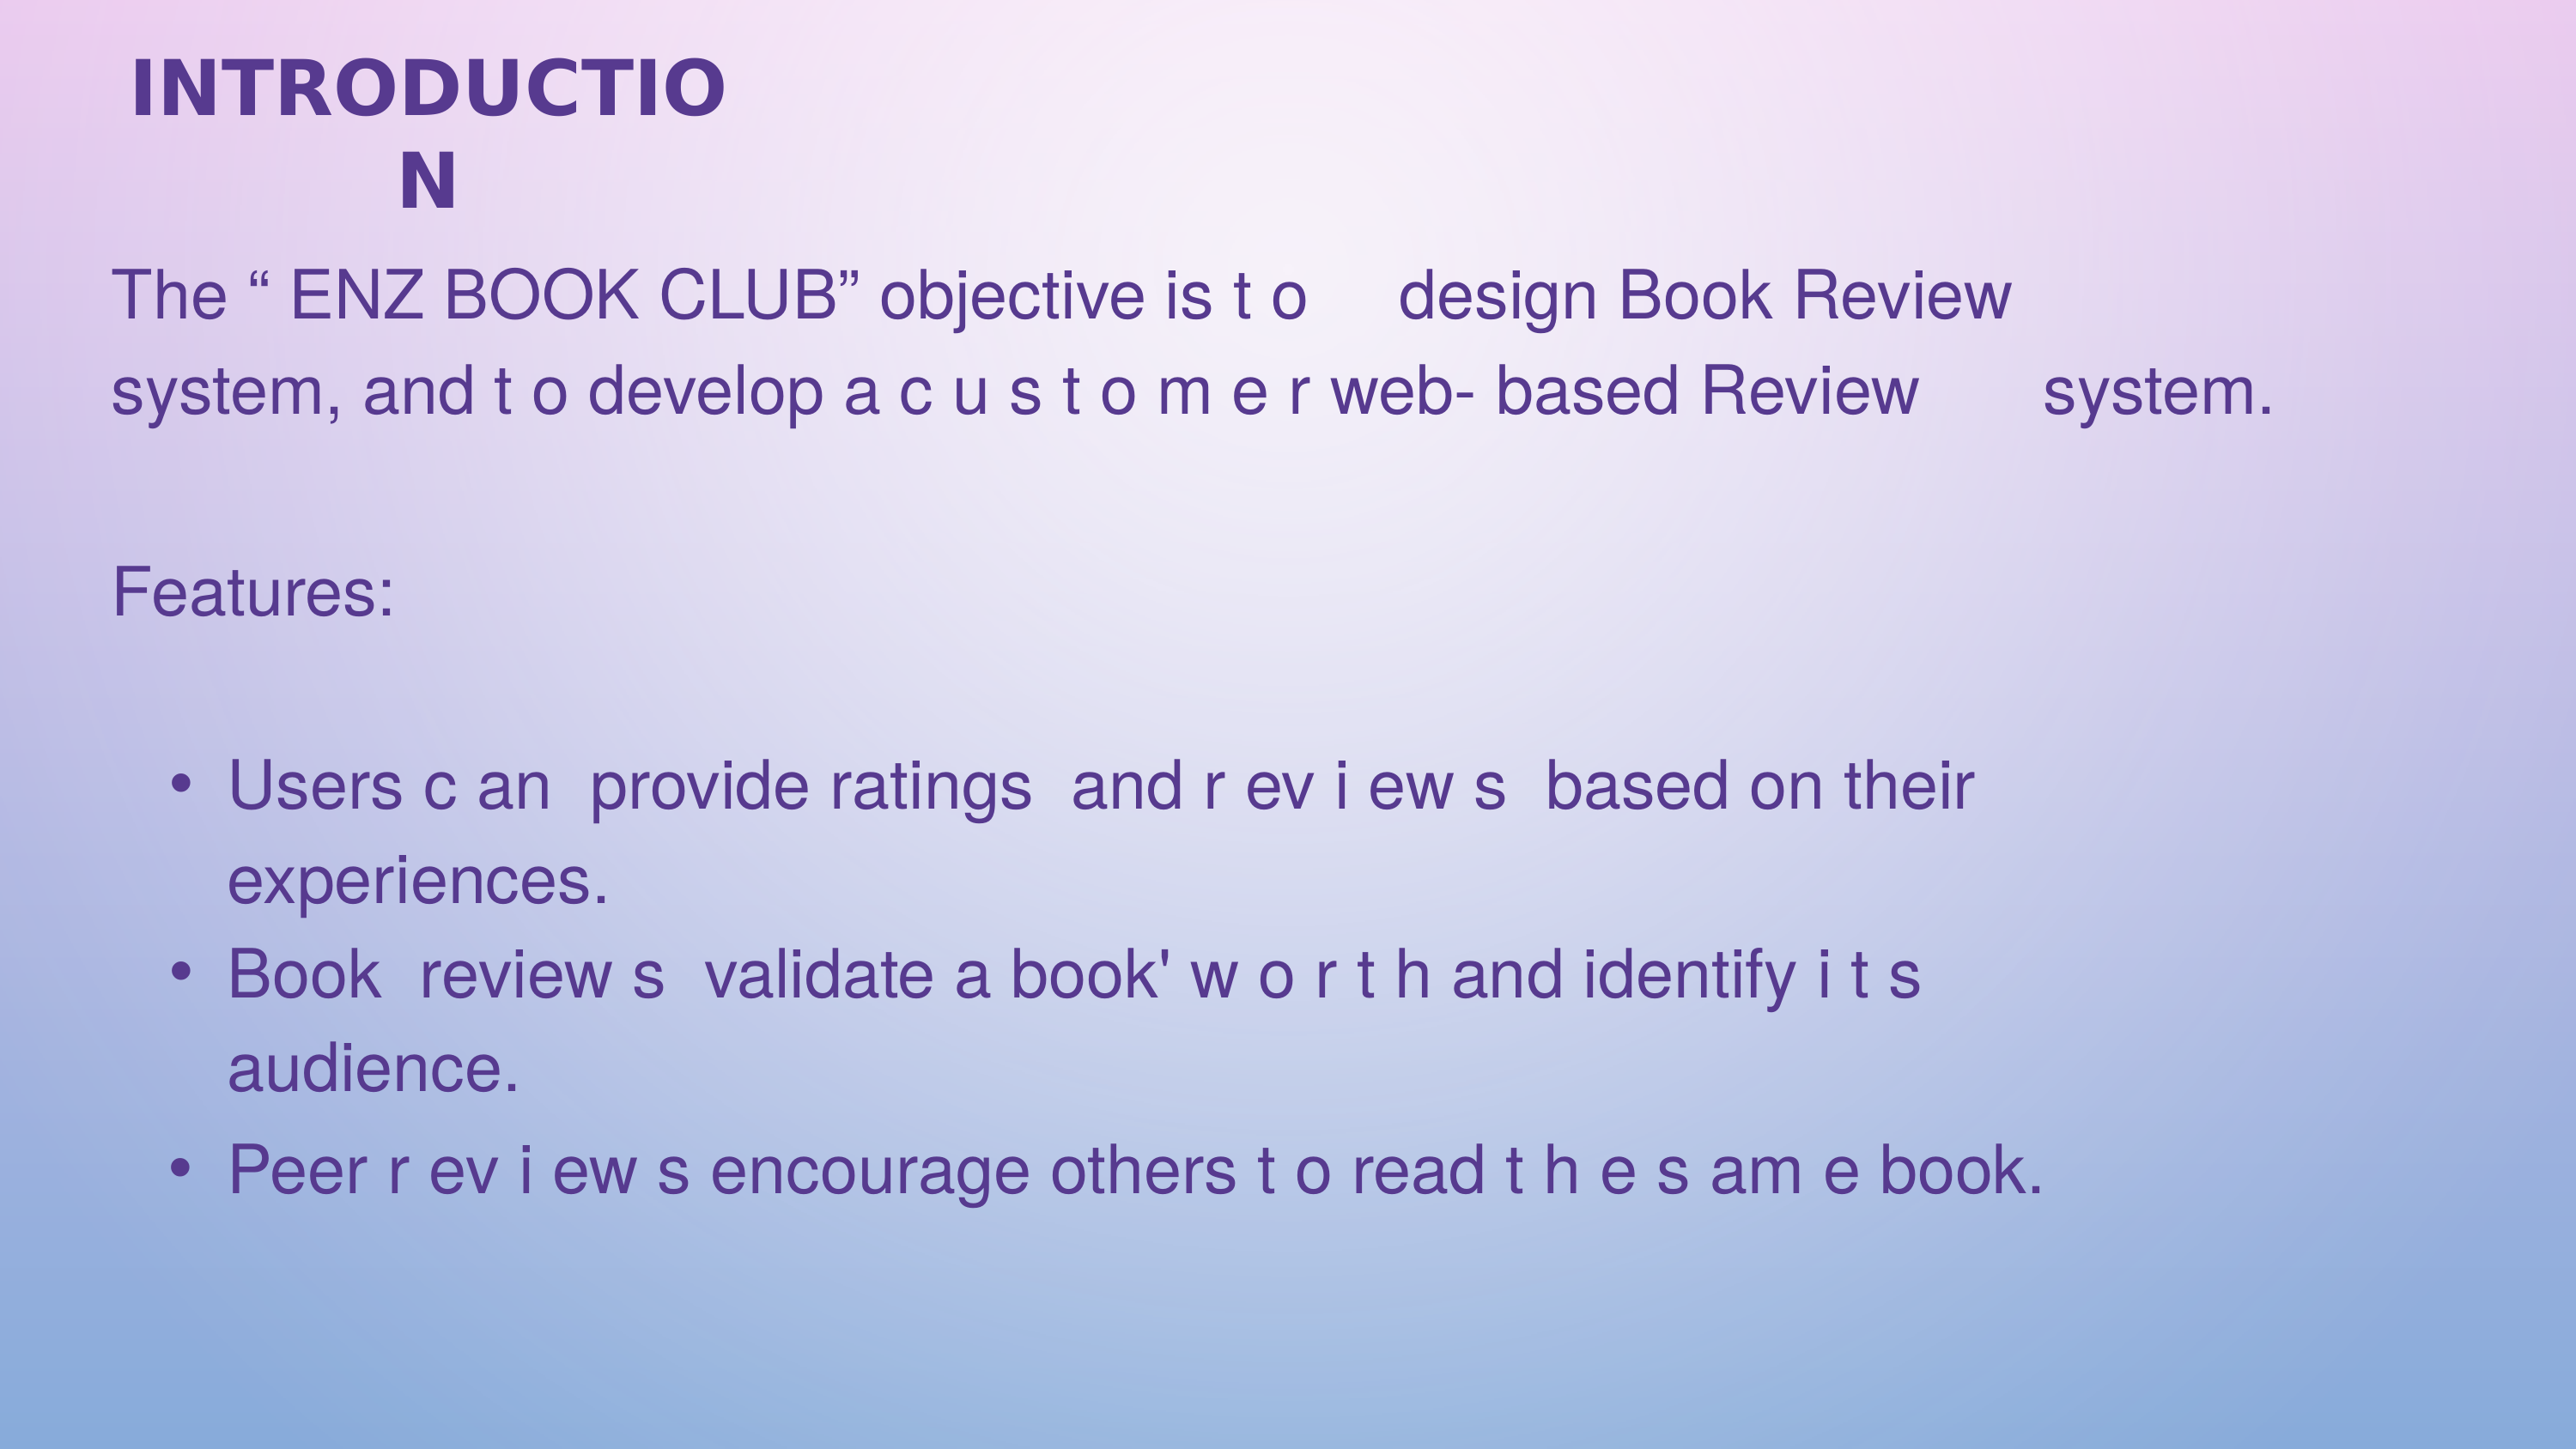

# INTRODUCTION
The “ ENZ BOOK CLUB” objective is t o	design Book Review
system, and t o develop a c u s t o m e r web- based Review	system.

Features:

Users c an  provide ratings  and r ev i ew s  based on their  experiences.
Book  review s  validate a book' w o r t h and identify i t s   audience.
Peer r ev i ew s encourage others t o read t h e s am e book.